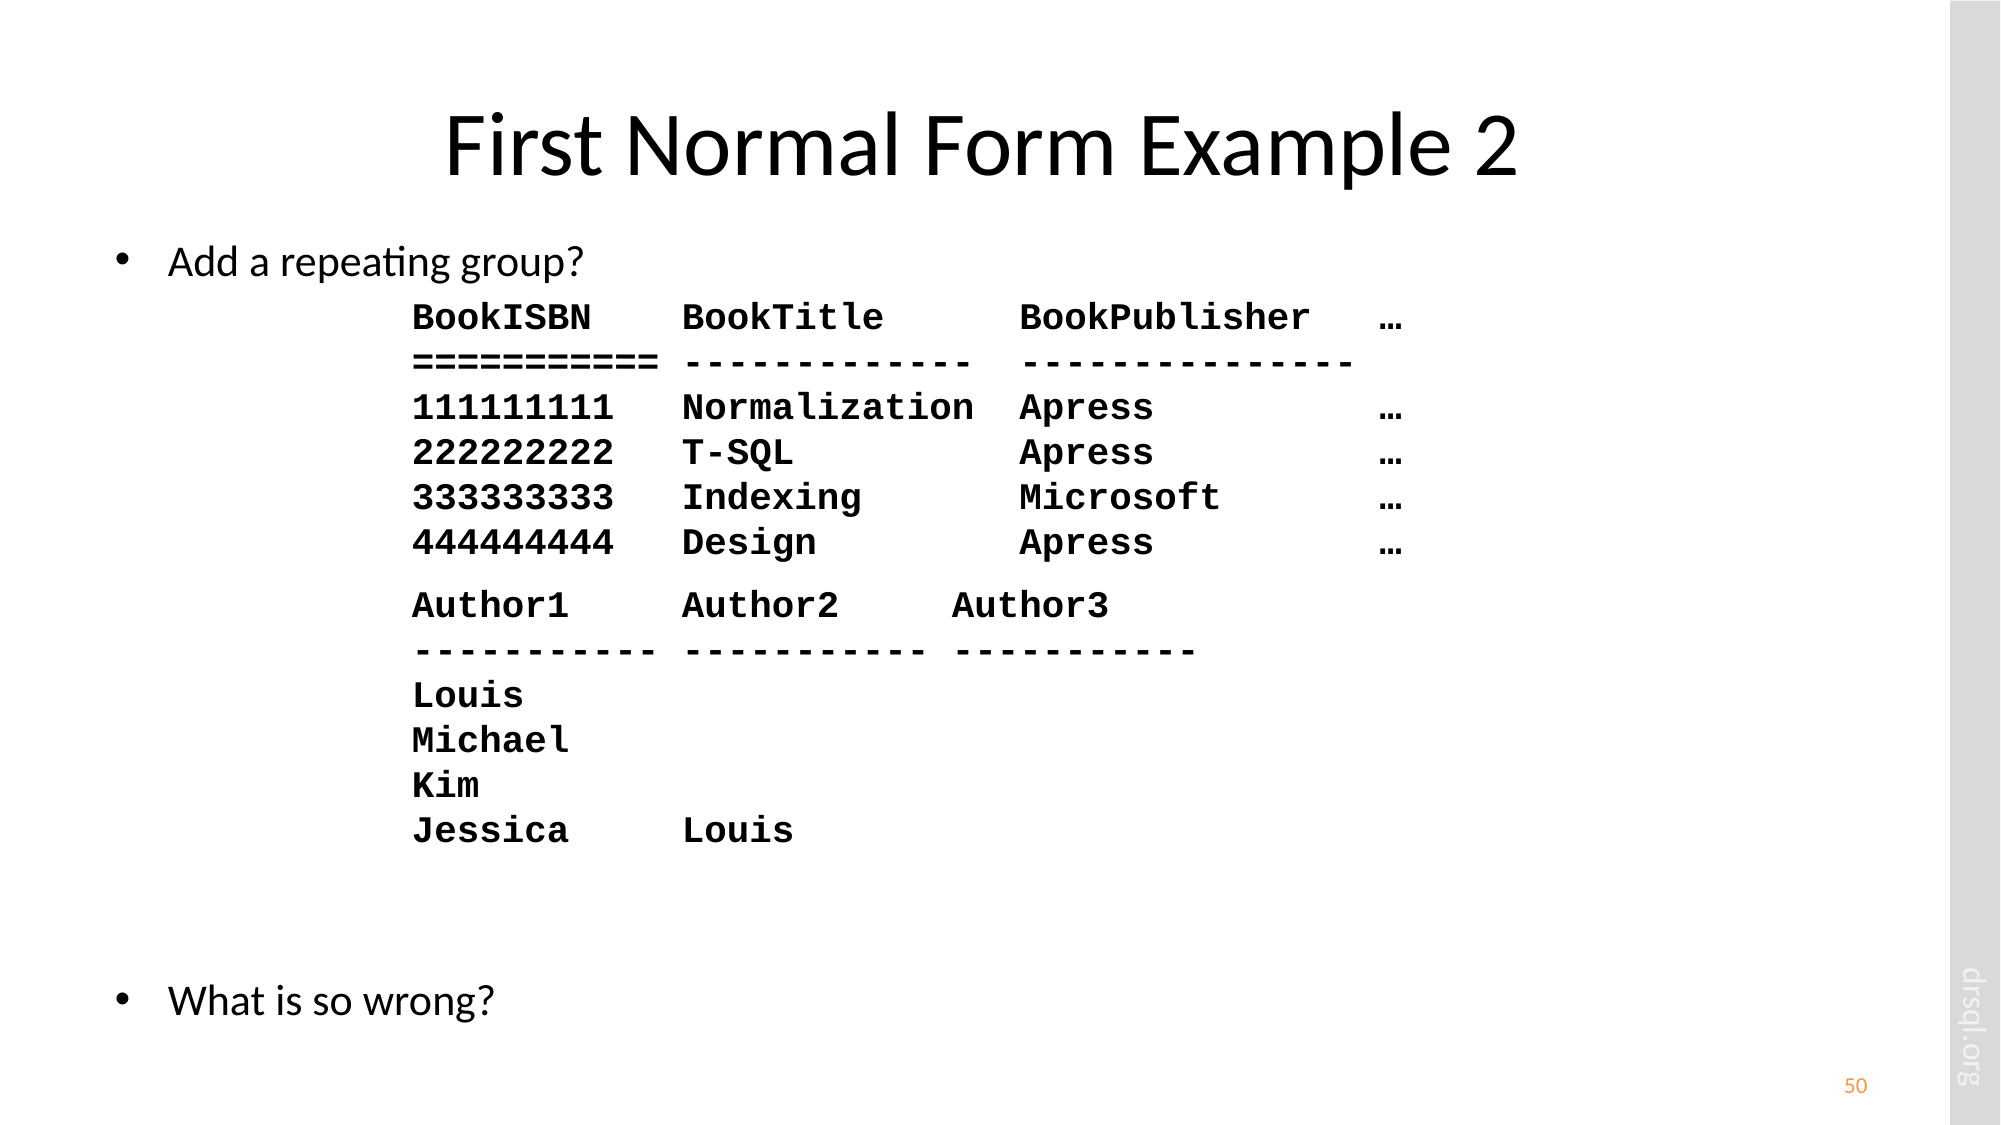

# First Normal Form Example 2
Add a repeating group?

What is so wrong?

BookISBN    BookTitle      BookPublisher   …
=========== -------------  ---------------
111111111   Normalization  Apress          …
222222222   T-SQL          Apress          …
333333333   Indexing       Microsoft       …
444444444   Design         Apress          …
Author1     Author2     Author3
----------- ----------- -----------
Louis
Michael
Kim
Jessica     Louis